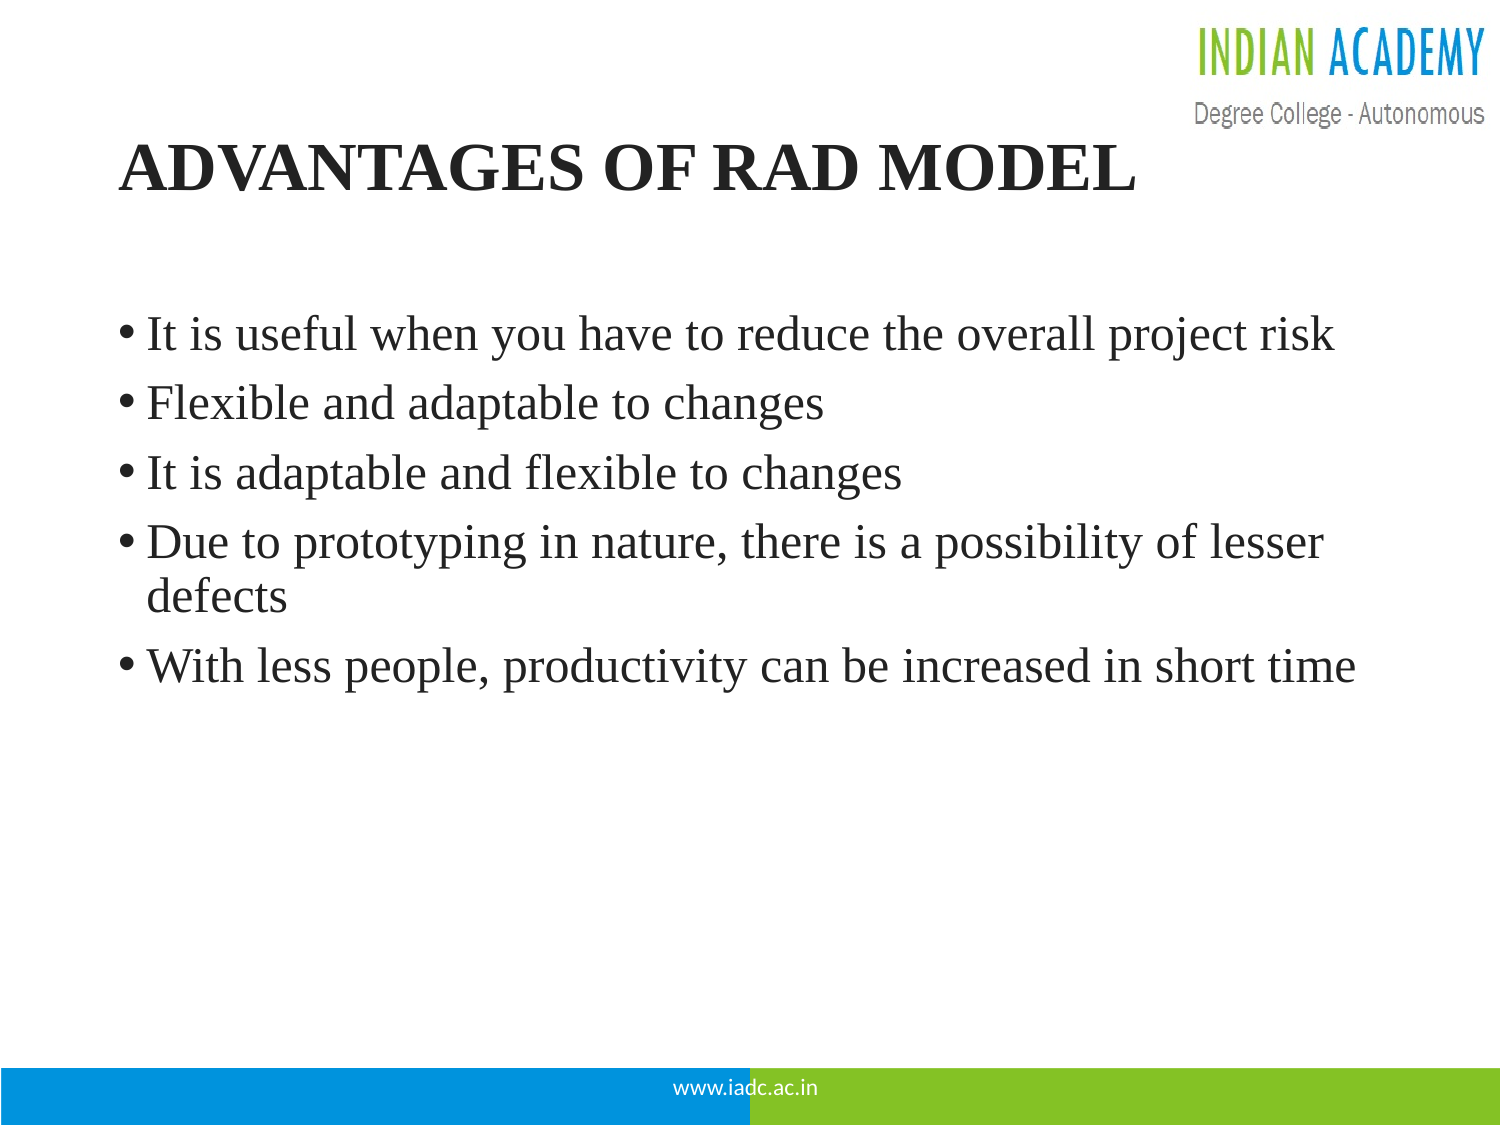

# ADVANTAGES OF RAD MODEL
It is useful when you have to reduce the overall project risk
Flexible and adaptable to changes
It is adaptable and flexible to changes
Due to prototyping in nature, there is a possibility of lesser defects
With less people, productivity can be increased in short time